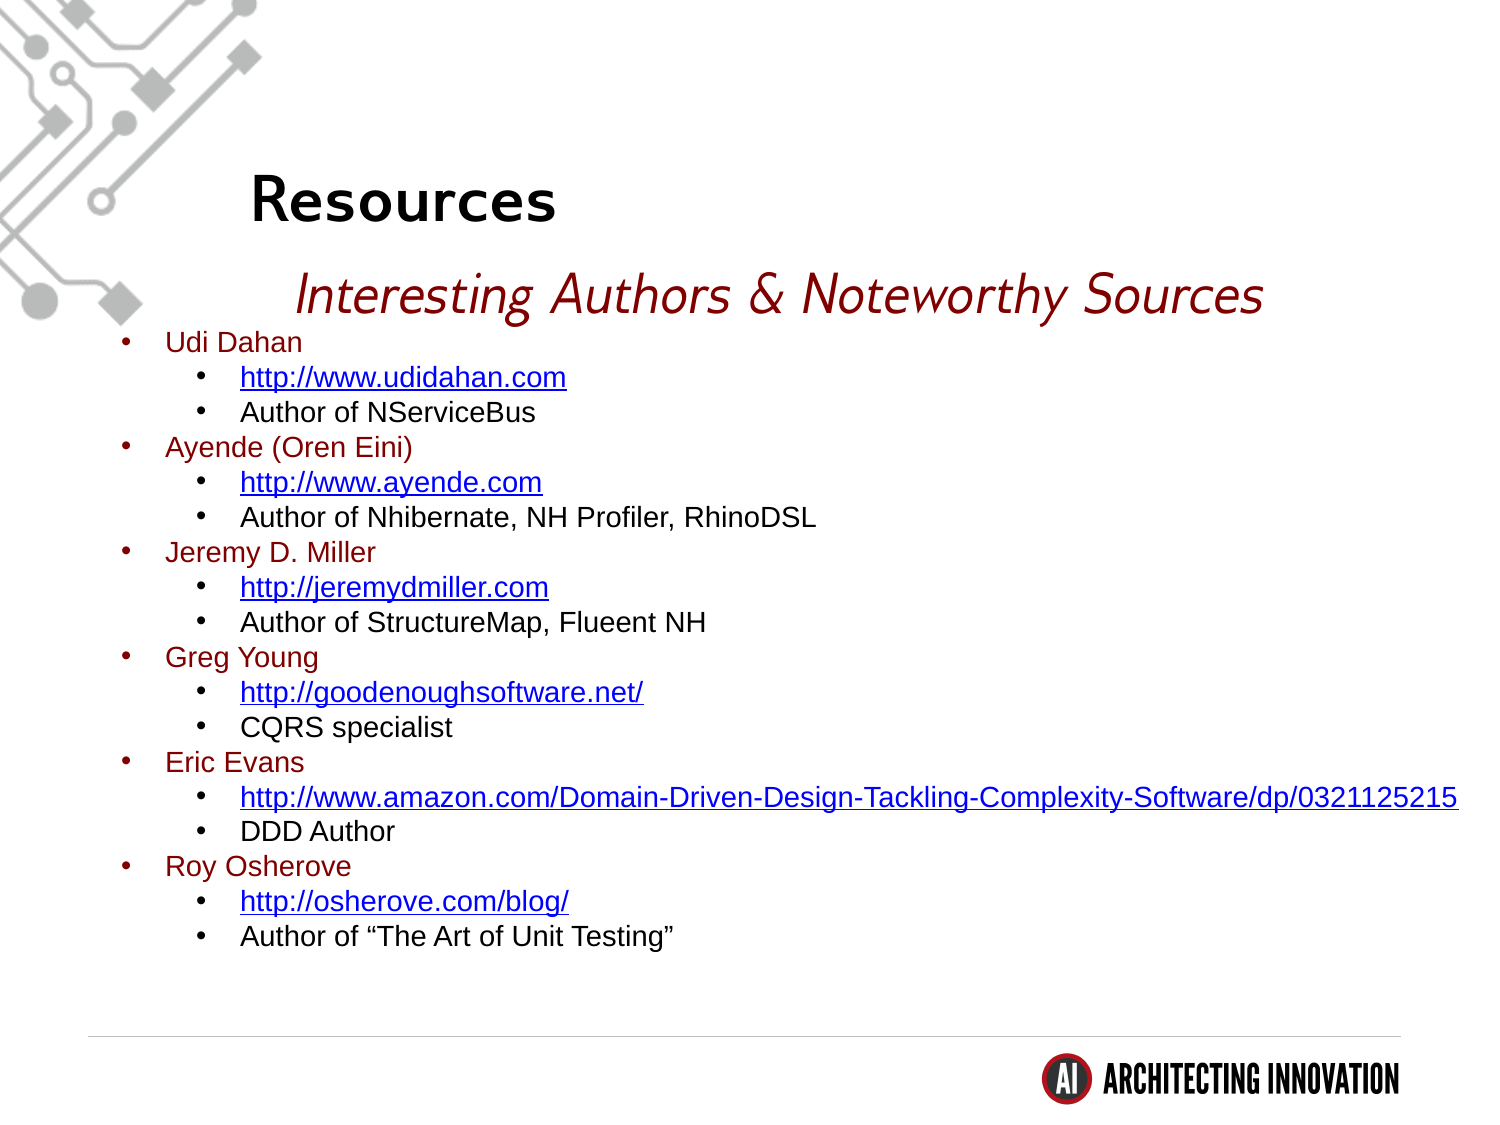

Resources
Interesting Authors & Noteworthy Sources

Udi Dahan
http://www.udidahan.com
Author of NServiceBus
Ayende (Oren Eini)
http://www.ayende.com
Author of Nhibernate, NH Profiler, RhinoDSL
Jeremy D. Miller
http://jeremydmiller.com
Author of StructureMap, Flueent NH
Greg Young
http://goodenoughsoftware.net/
CQRS specialist
Eric Evans
http://www.amazon.com/Domain-Driven-Design-Tackling-Complexity-Software/dp/0321125215
DDD Author
Roy Osherove
http://osherove.com/blog/
Author of “The Art of Unit Testing”